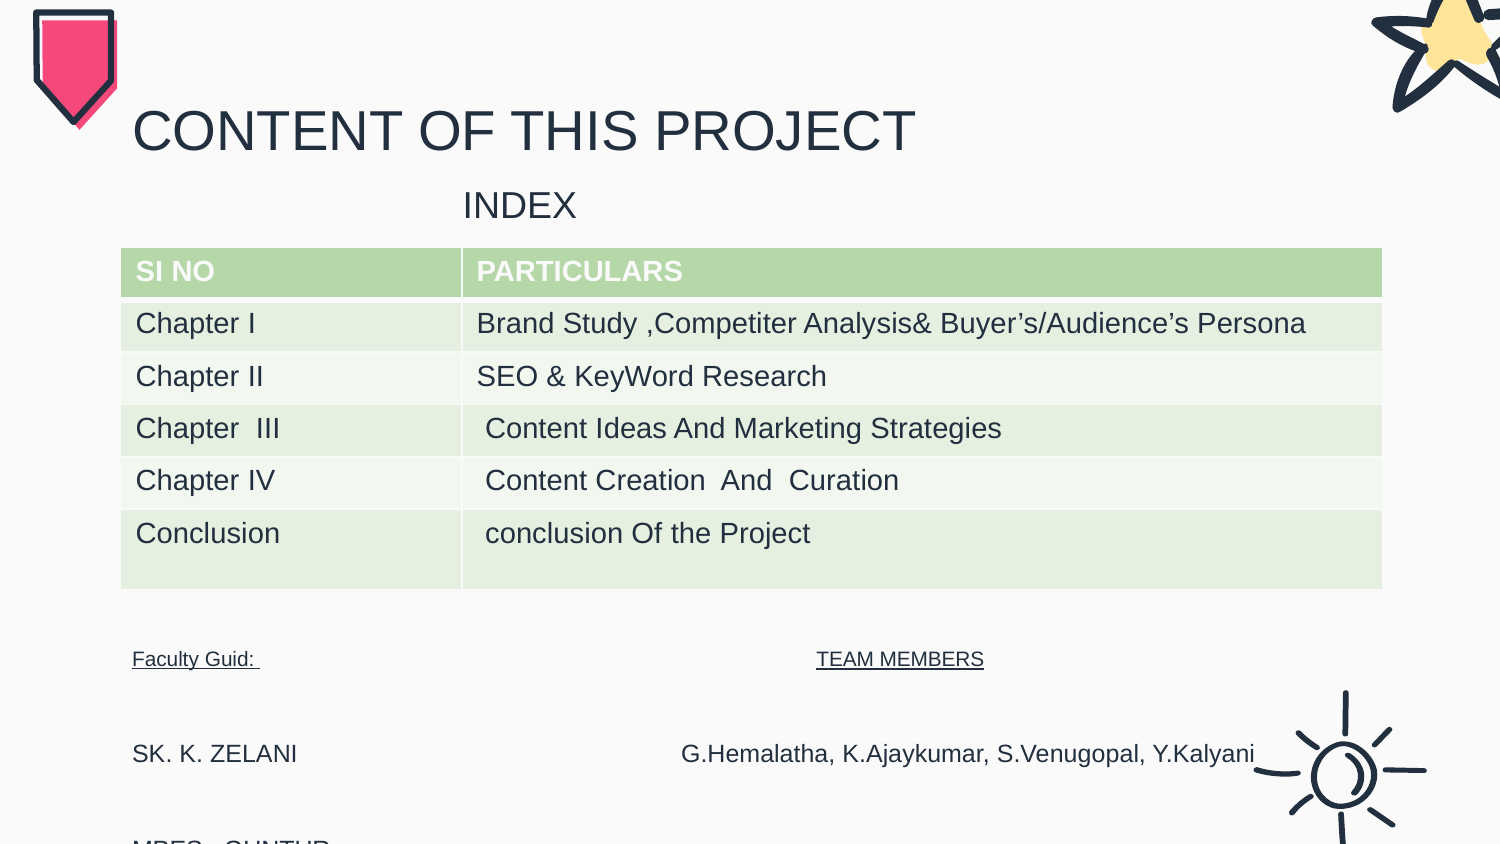

# CONTENT OF THIS PROJECT INDEX
| SI NO | PARTICULARS |
| --- | --- |
| Chapter I | Brand Study ,Competiter Analysis& Buyer’s/Audience’s Persona |
| Chapter II | SEO & KeyWord Research |
| Chapter III | Content Ideas And Marketing Strategies |
| Chapter IV | Content Creation And Curation |
| Conclusion | conclusion Of the Project |

Faculty Guid:                                                                                                           TEAM MEMBERS
SK. K. ZELANI                                                                  G.Hemalatha, K.Ajaykumar, S.Venugopal, Y.Kalyani
MPES , GUNTUR